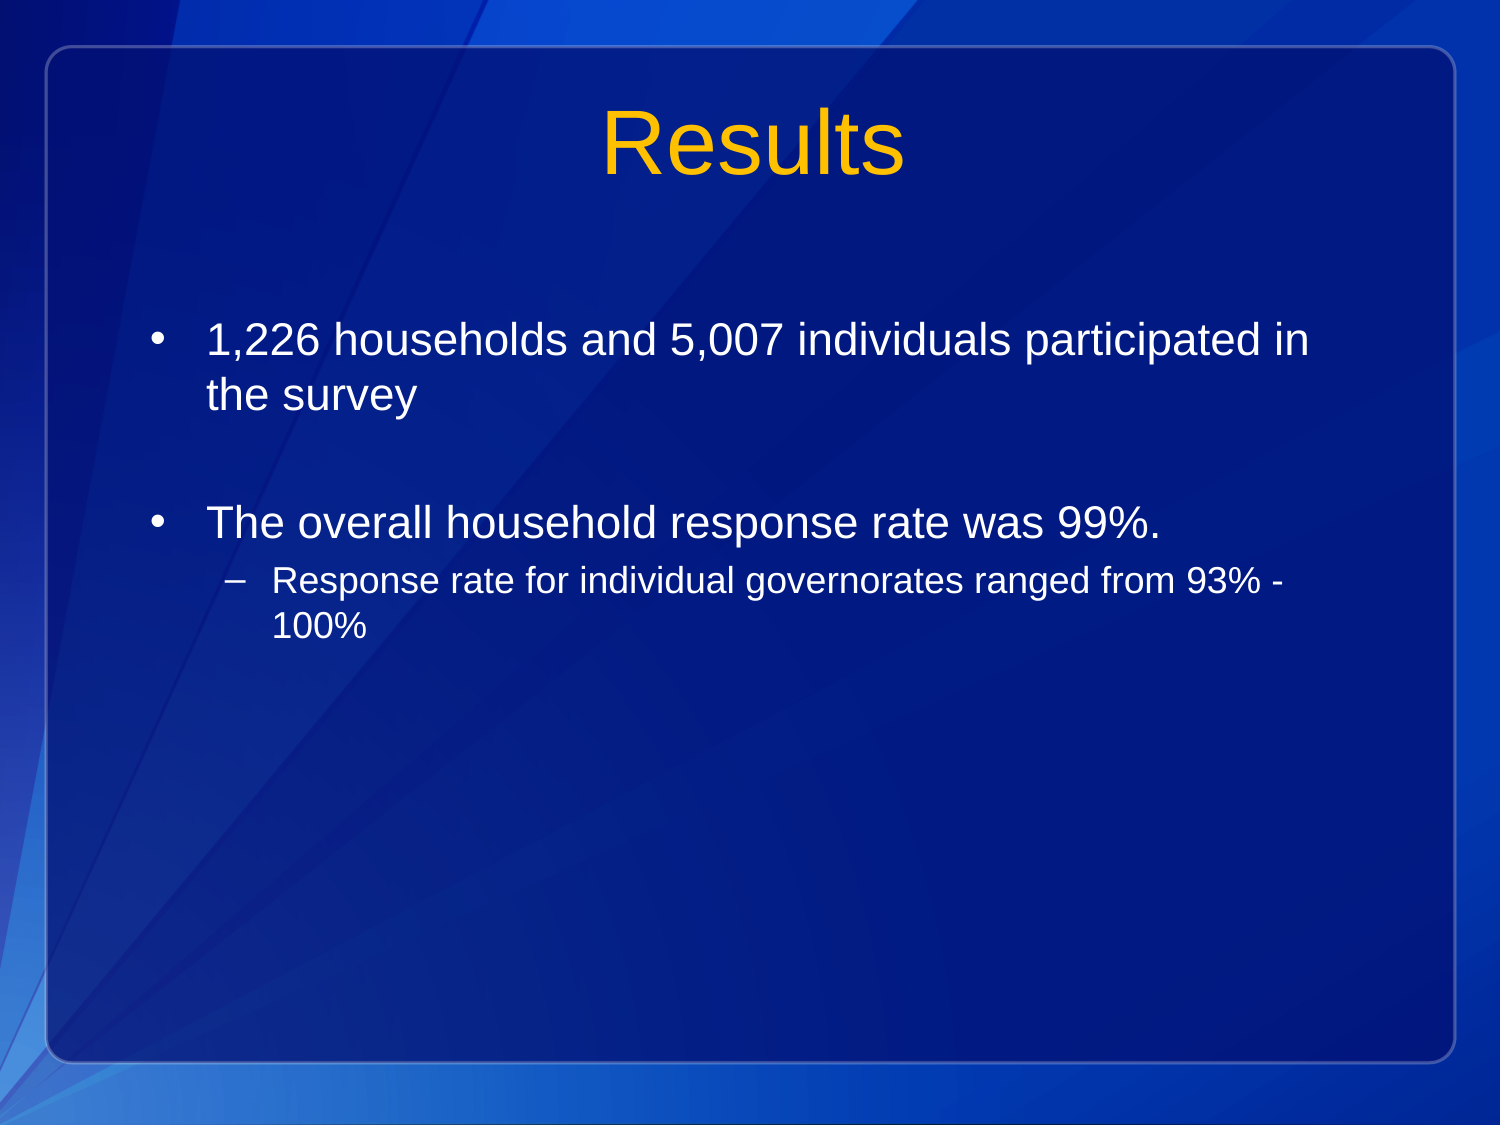

# Results
1,226 households and 5,007 individuals participated in the survey

The overall household response rate was 99%.
Response rate for individual governorates ranged from 93% - 100%